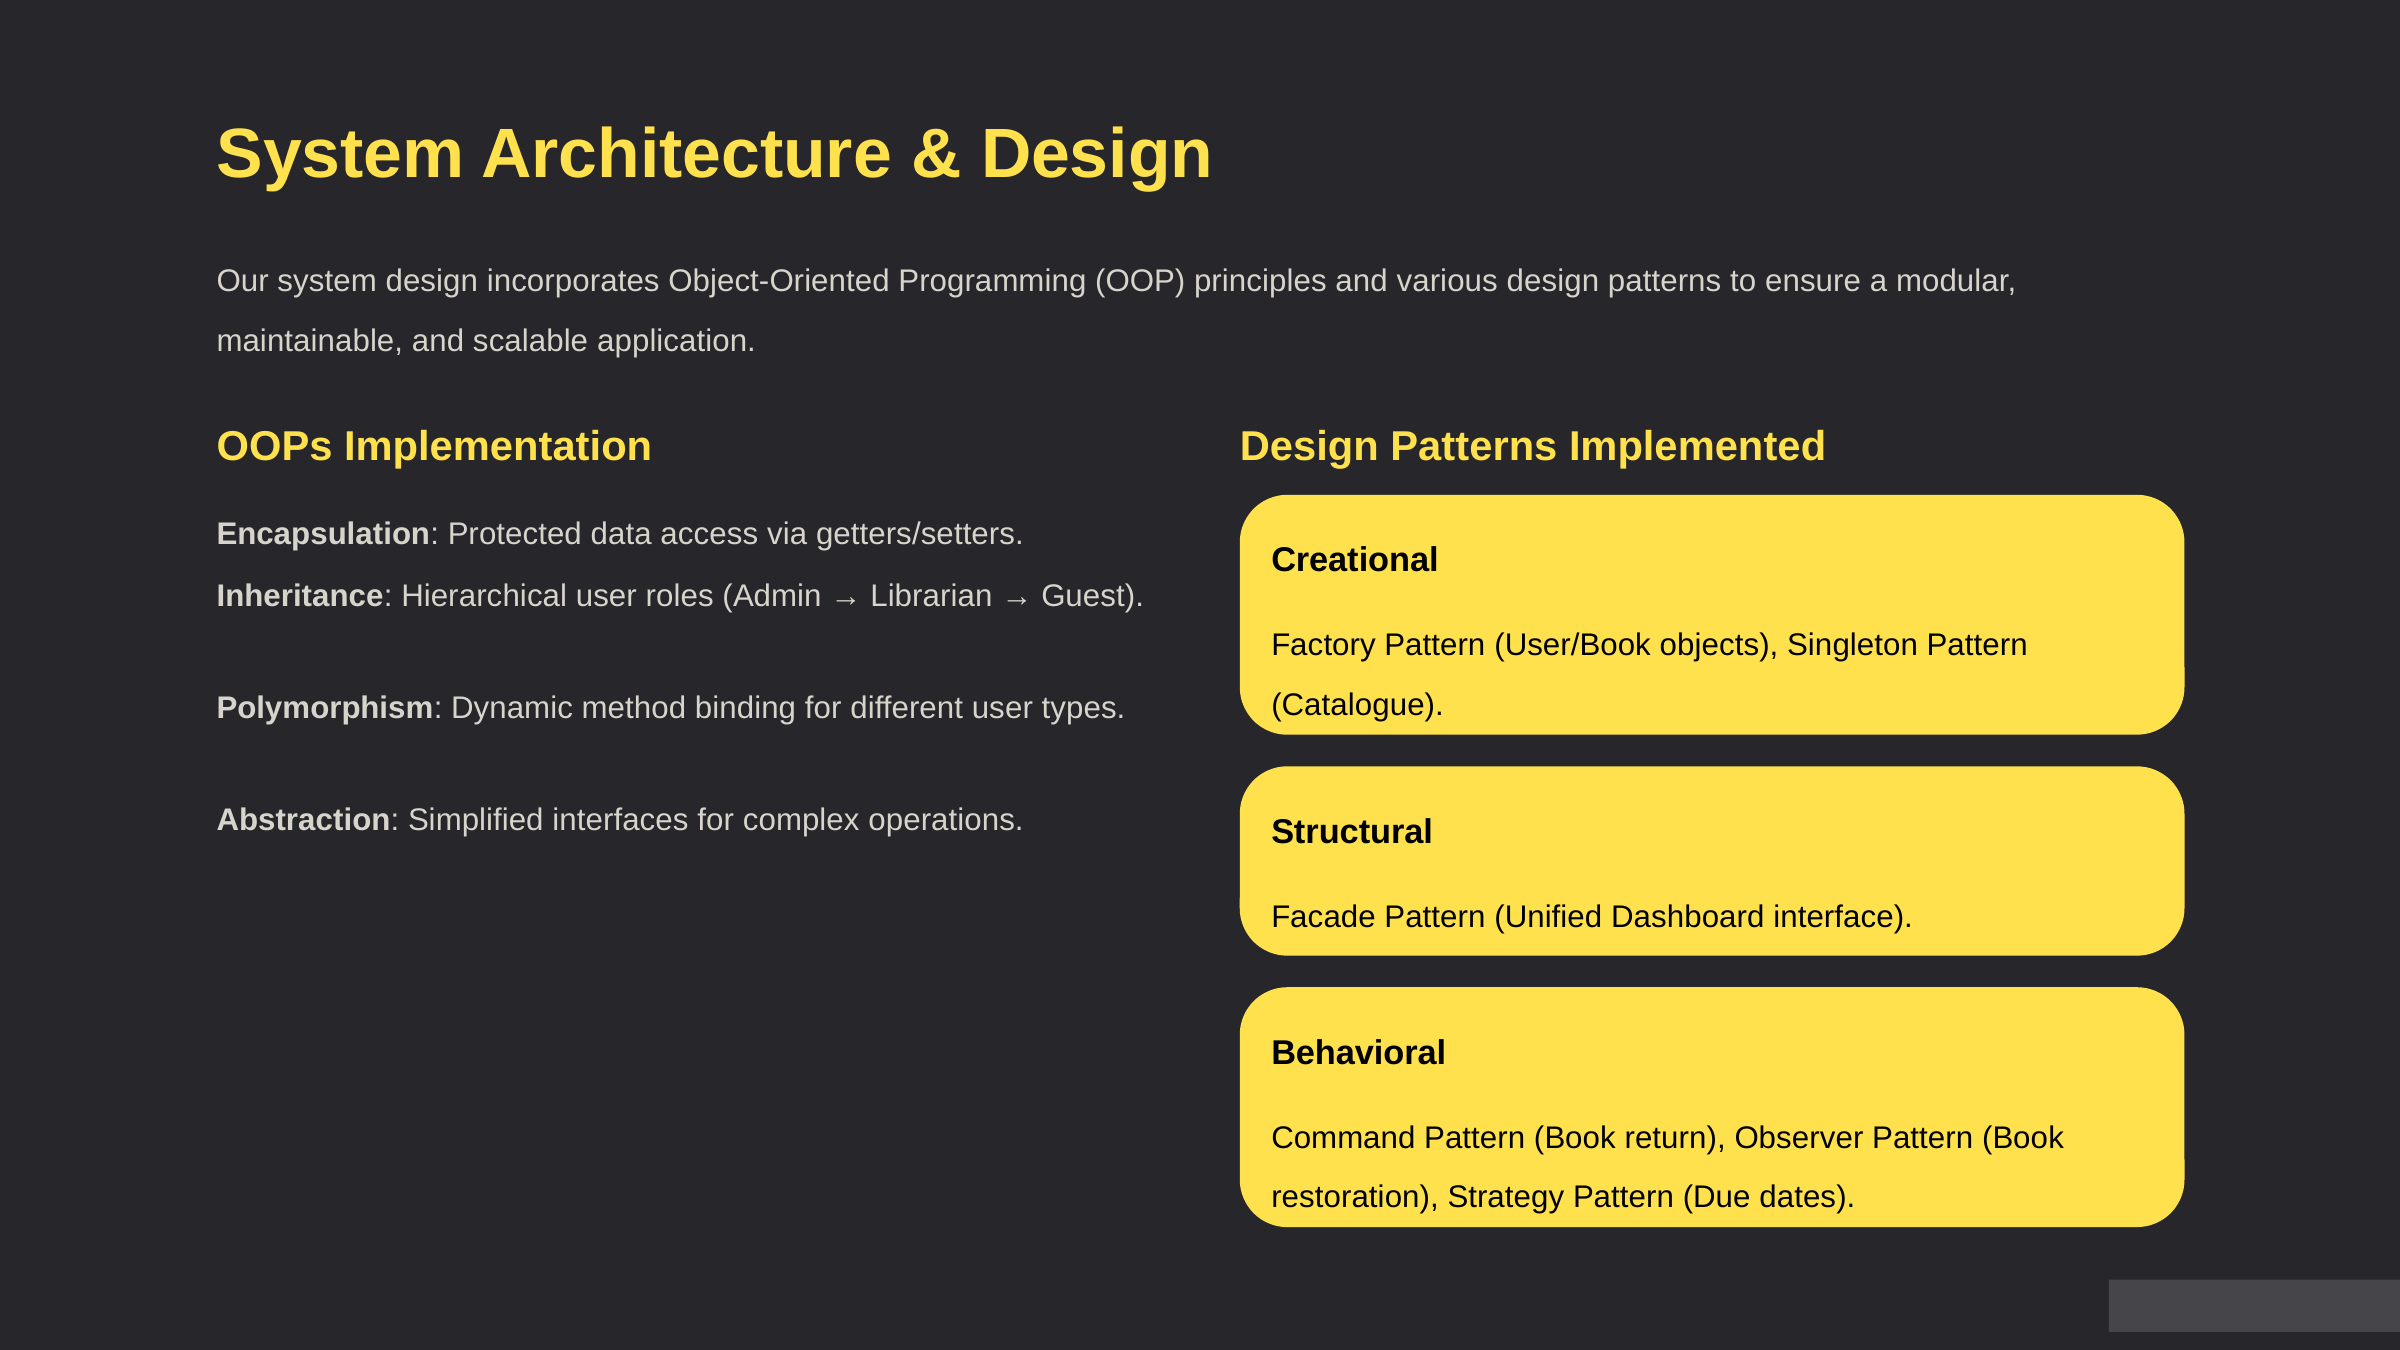

System Architecture & Design
Our system design incorporates Object-Oriented Programming (OOP) principles and various design patterns to ensure a modular, maintainable, and scalable application.
OOPs Implementation
Design Patterns Implemented
Encapsulation: Protected data access via getters/setters.

Creational
Inheritance: Hierarchical user roles (Admin → Librarian → Guest).
Factory Pattern (User/Book objects), Singleton Pattern (Catalogue).
Polymorphism: Dynamic method binding for different user types.

Abstraction: Simplified interfaces for complex operations.
Structural
Facade Pattern (Unified Dashboard interface).

Behavioral
Command Pattern (Book return), Observer Pattern (Book restoration), Strategy Pattern (Due dates).